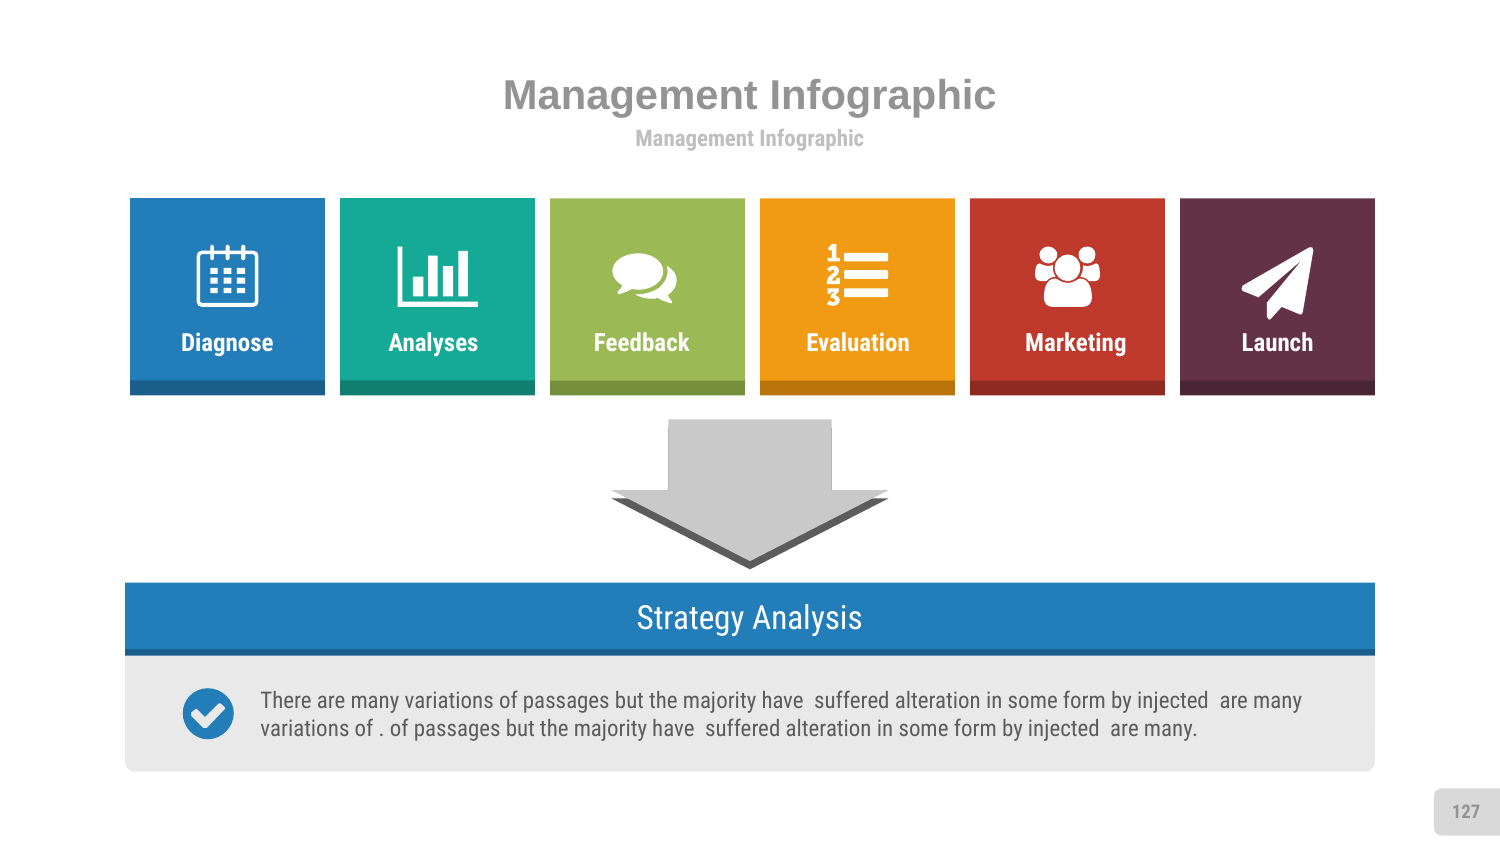

# Management Infographic
Management Infographic

Launch

Feedback

Diagnose

Analyses

Evaluation

Marketing

Strategy Analysis

There are many variations of passages but the majority have  suffered alteration in some form by injected  are many variations of . of passages but the majority have  suffered alteration in some form by injected  are many.

127